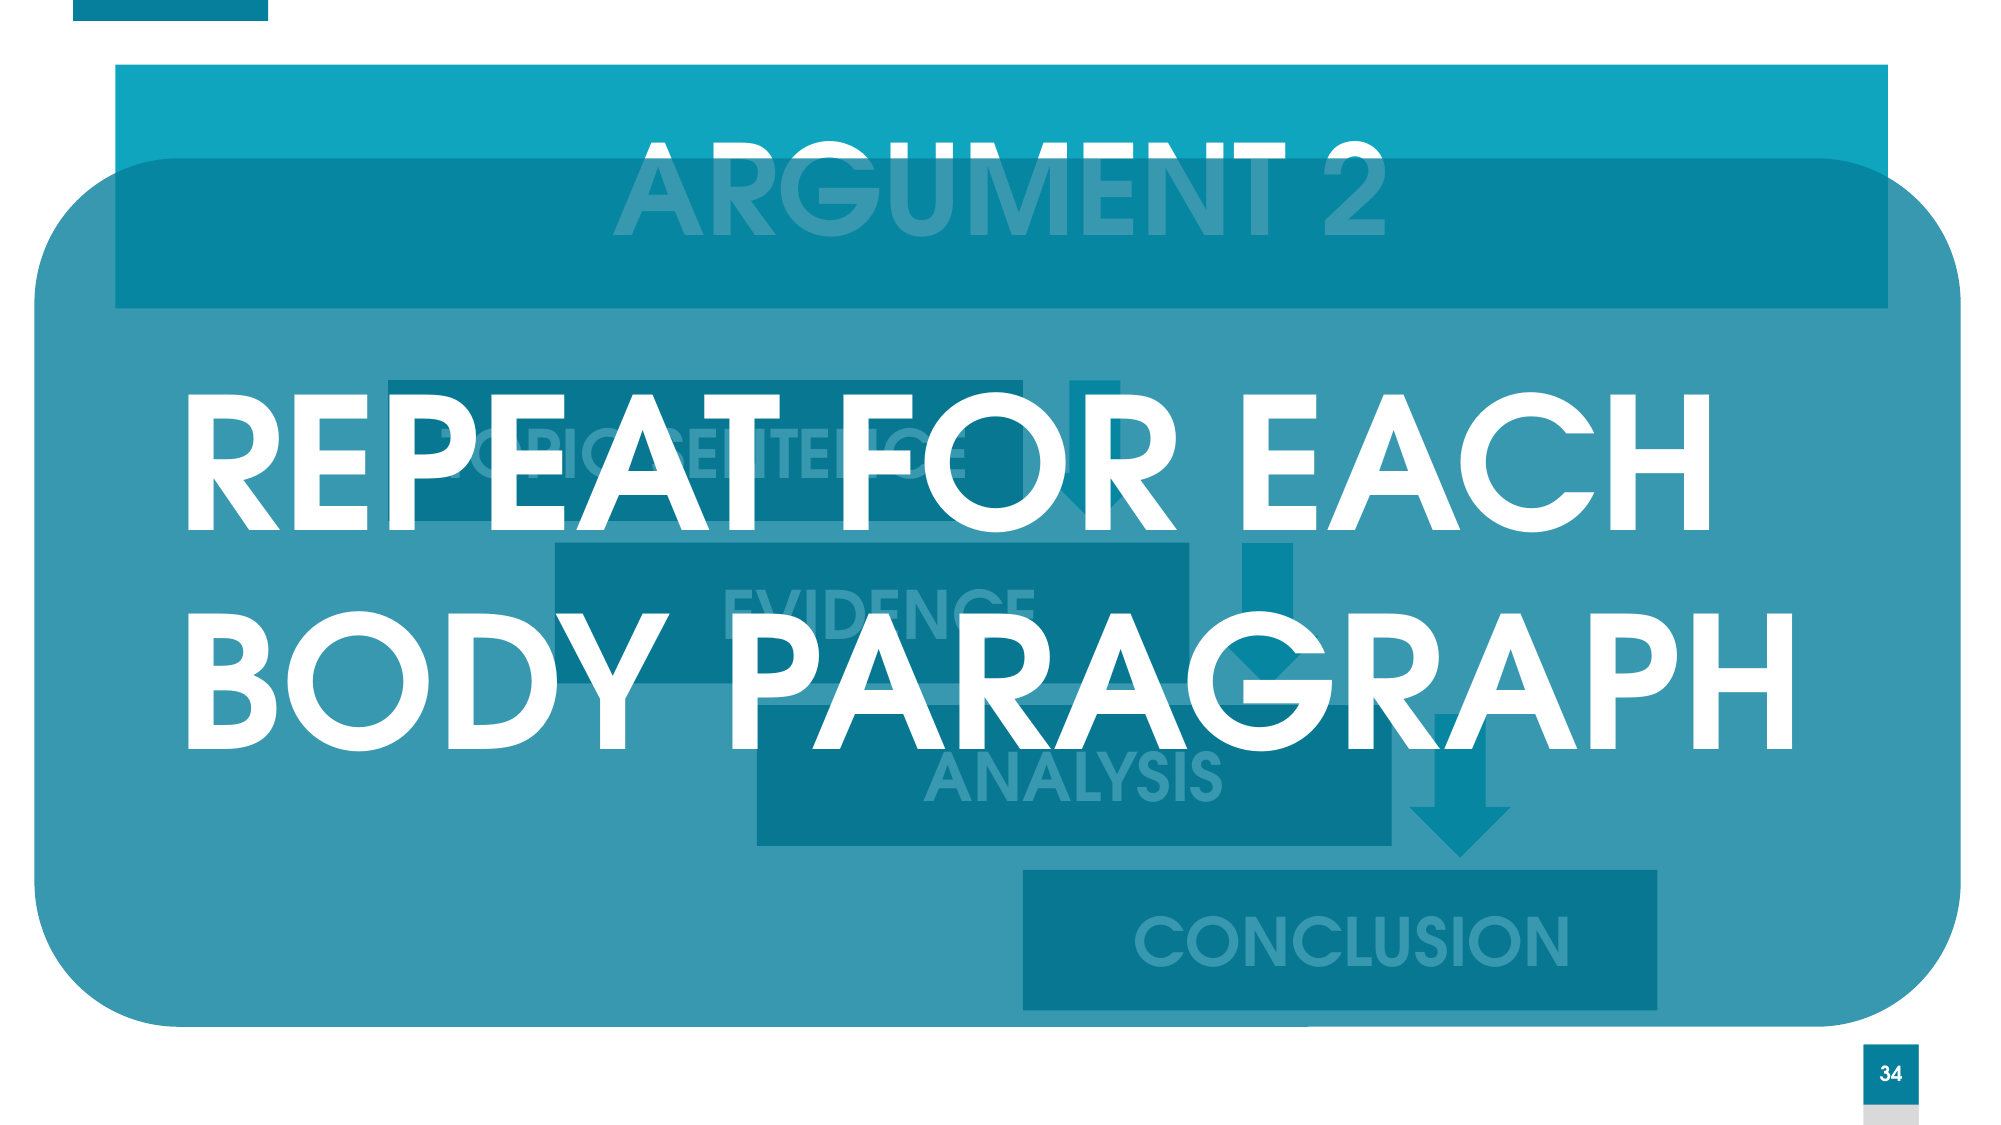

ARGUMENT 2

REPEAT FOR EACH
BODY PARAGRAPH

TOPIC SENTENCE

EVIDENCE

ANALYSIS

CONCLUSION